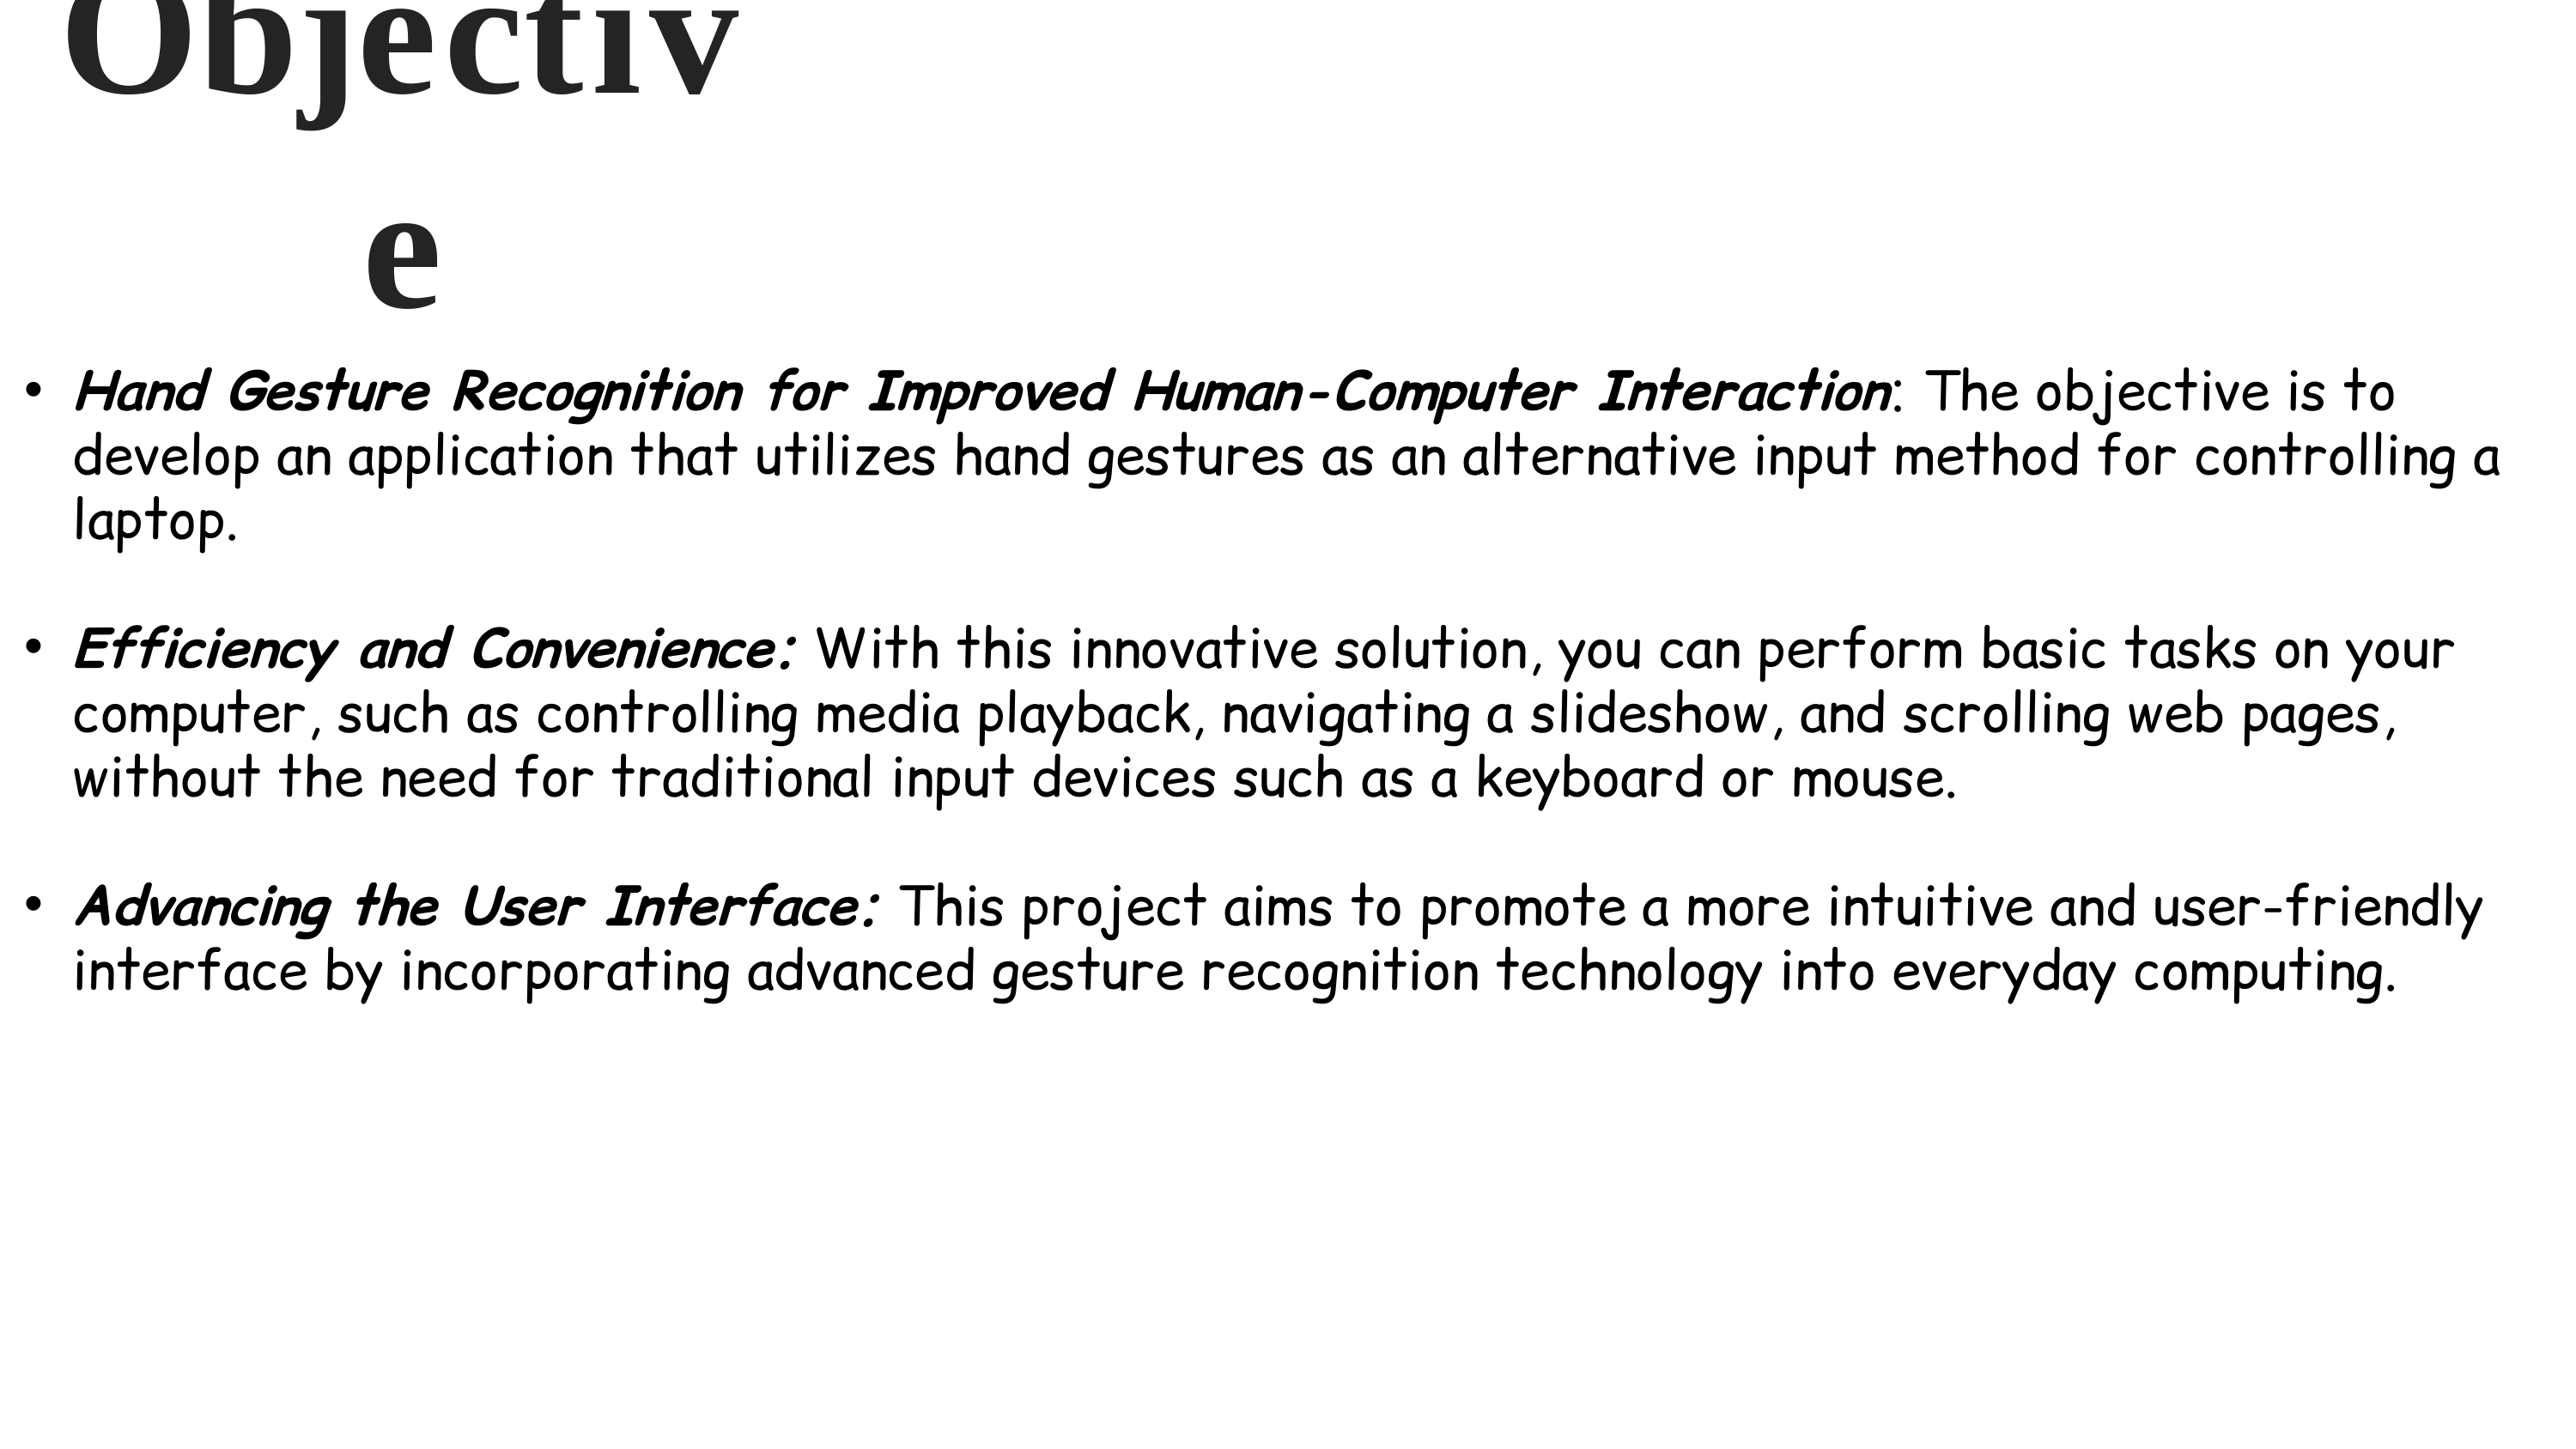

# Objective

Hand Gesture Recognition for Improved Human-Computer Interaction: The objective is to develop an application that utilizes hand gestures as an alternative input method for controlling a laptop.

Efficiency and Convenience: With this innovative solution, you can perform basic tasks on your computer, such as controlling media playback, navigating a slideshow, and scrolling web pages, without the need for traditional input devices such as a keyboard or mouse.

Advancing the User Interface: This project aims to promote a more intuitive and user-friendly interface by incorporating advanced gesture recognition technology into everyday computing.